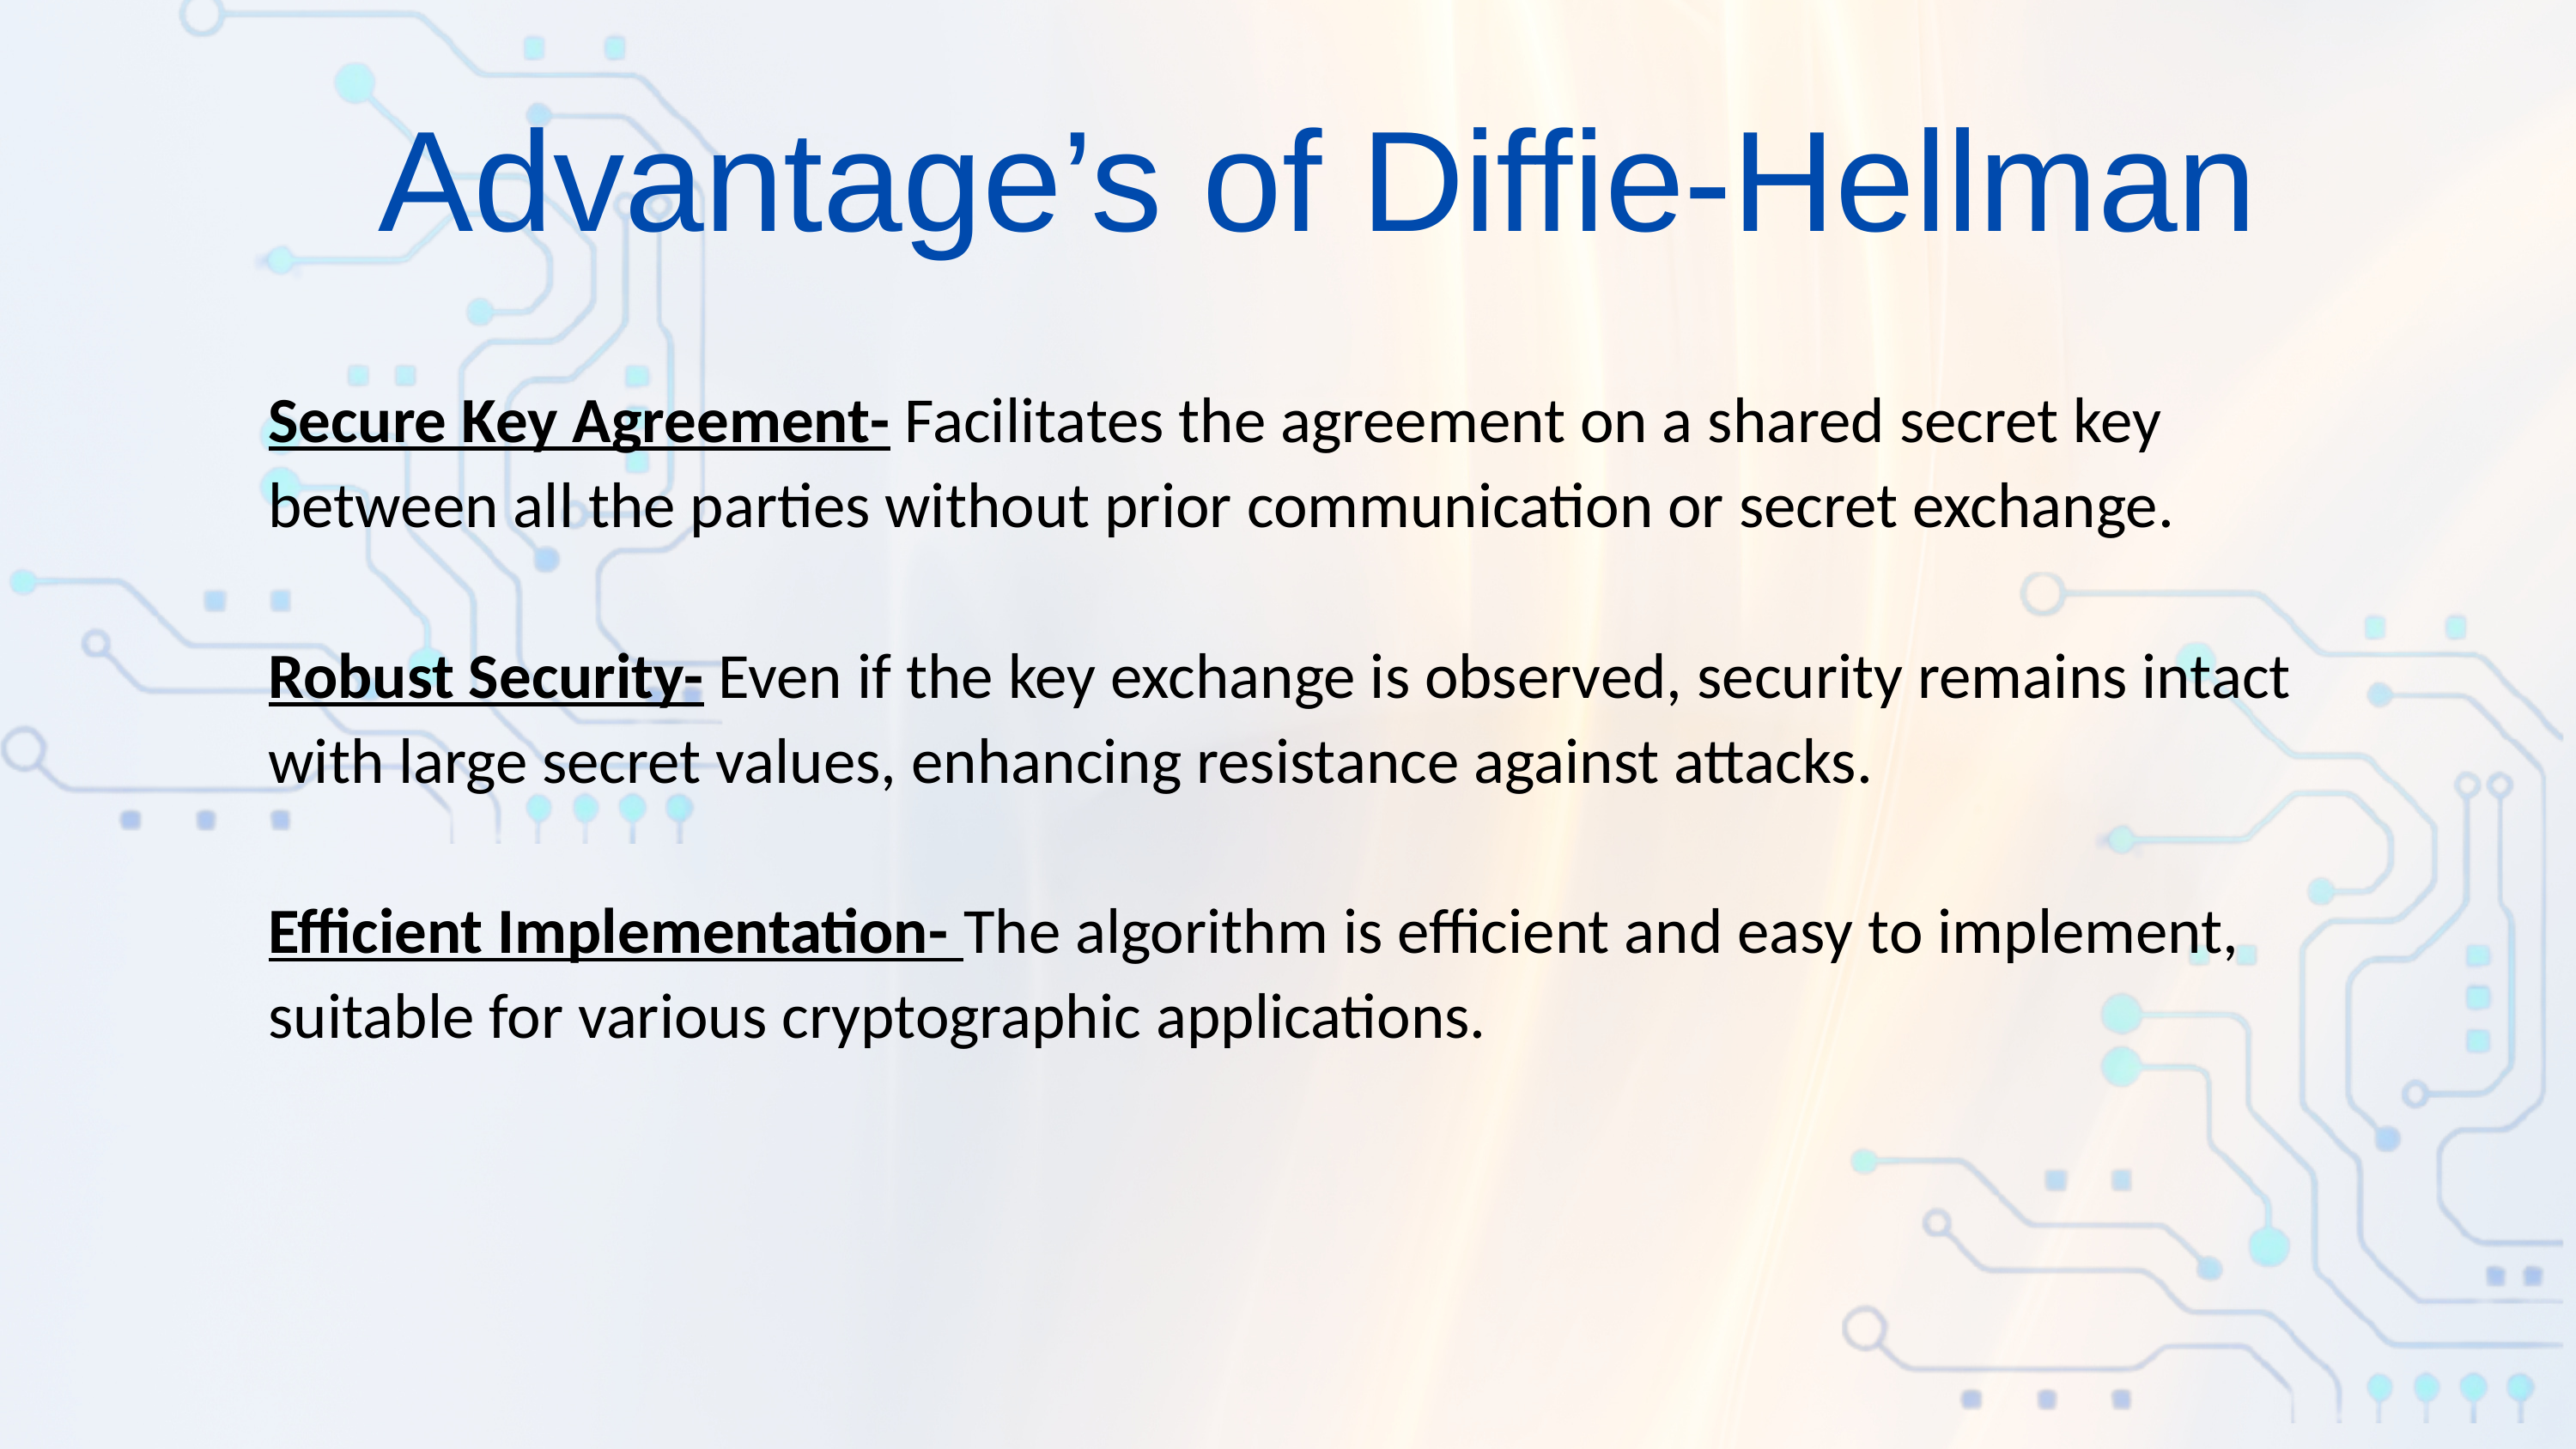

Advantage’s of Diffie-Hellman
Secure Key Agreement- Facilitates the agreement on a shared secret key between all the parties without prior communication or secret exchange.
Robust Security- Even if the key exchange is observed, security remains intact with large secret values, enhancing resistance against attacks.
Efficient Implementation- The algorithm is efficient and easy to implement, suitable for various cryptographic applications.